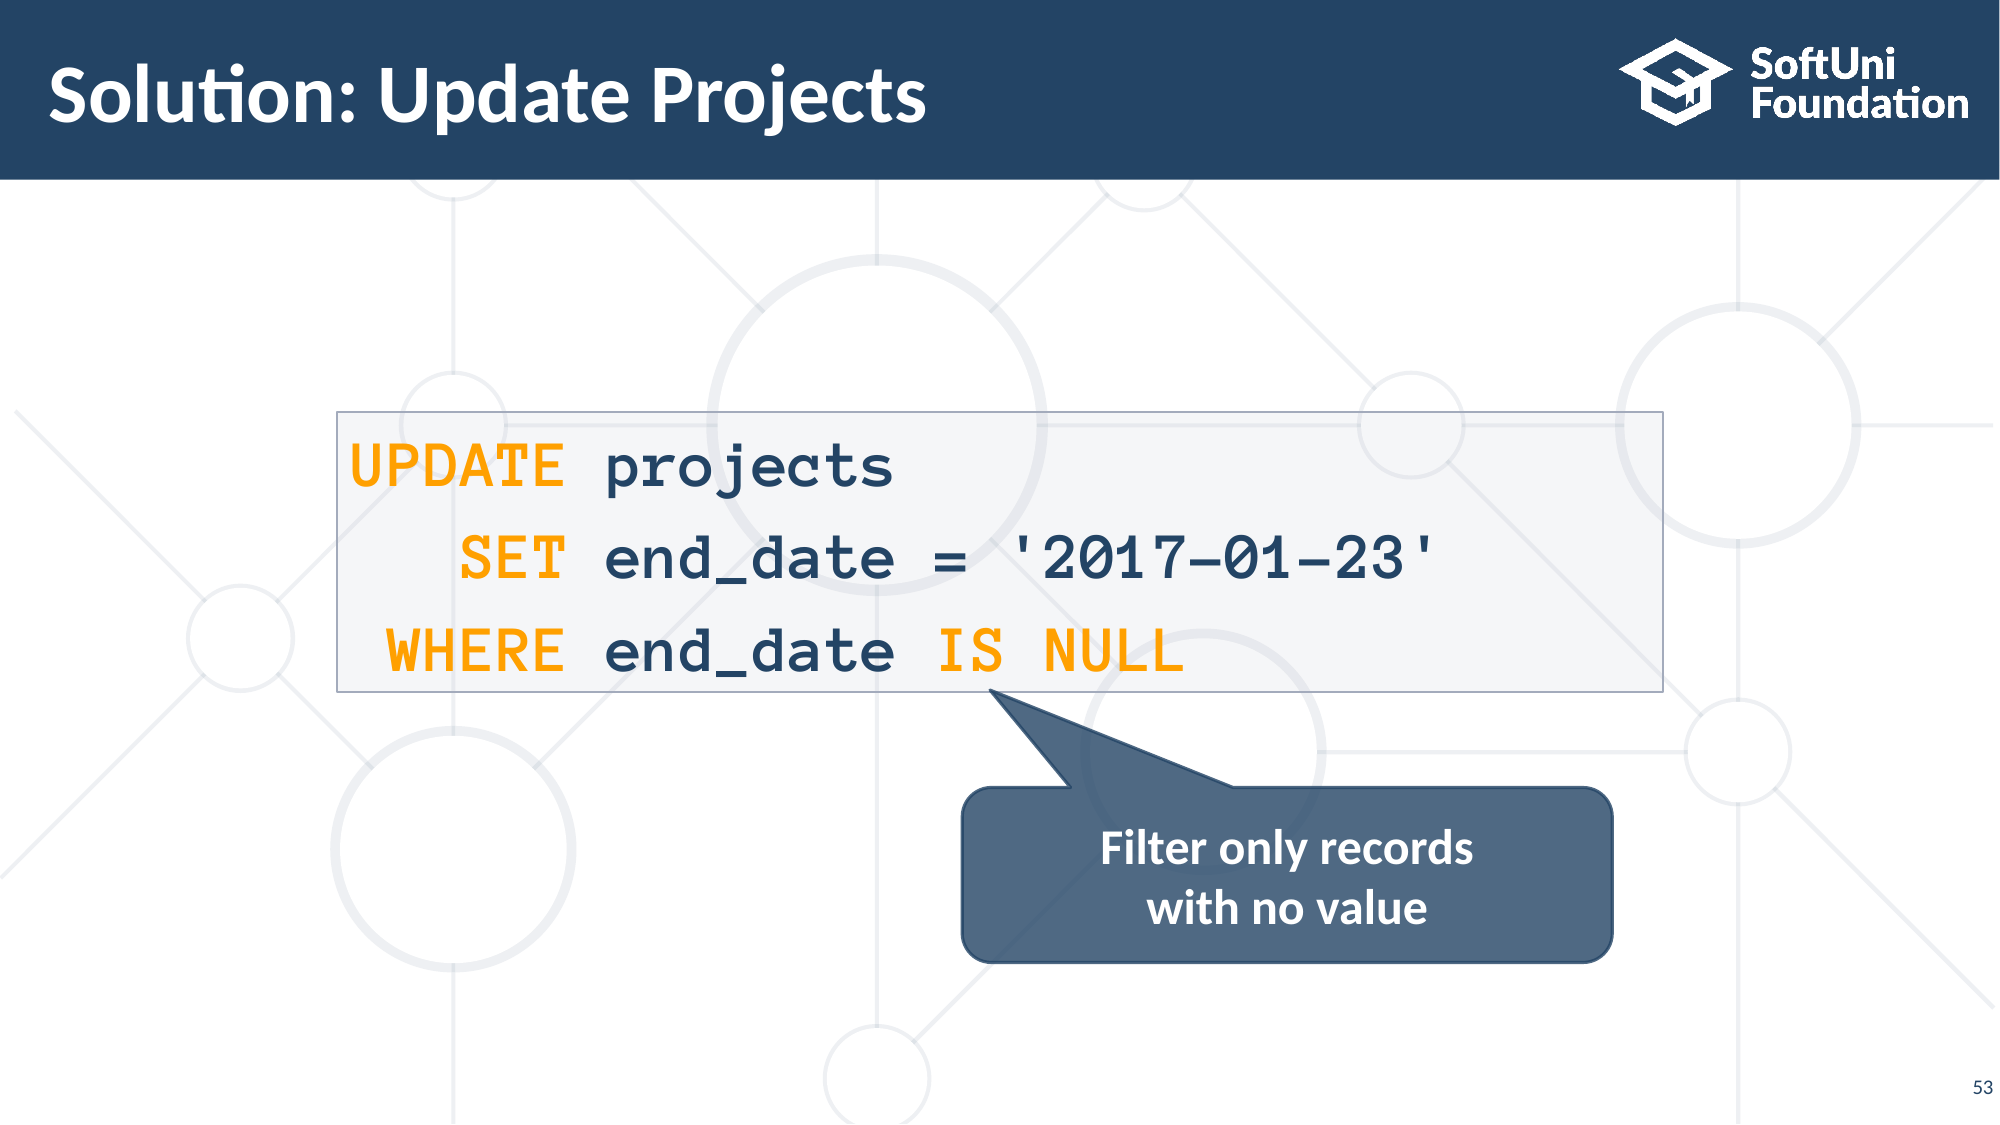

# Solution: Update Projects
UPDATE projects
   SET end_date = '2017-01-23'
 WHERE end_date IS NULL
Filter only records
with no value
53